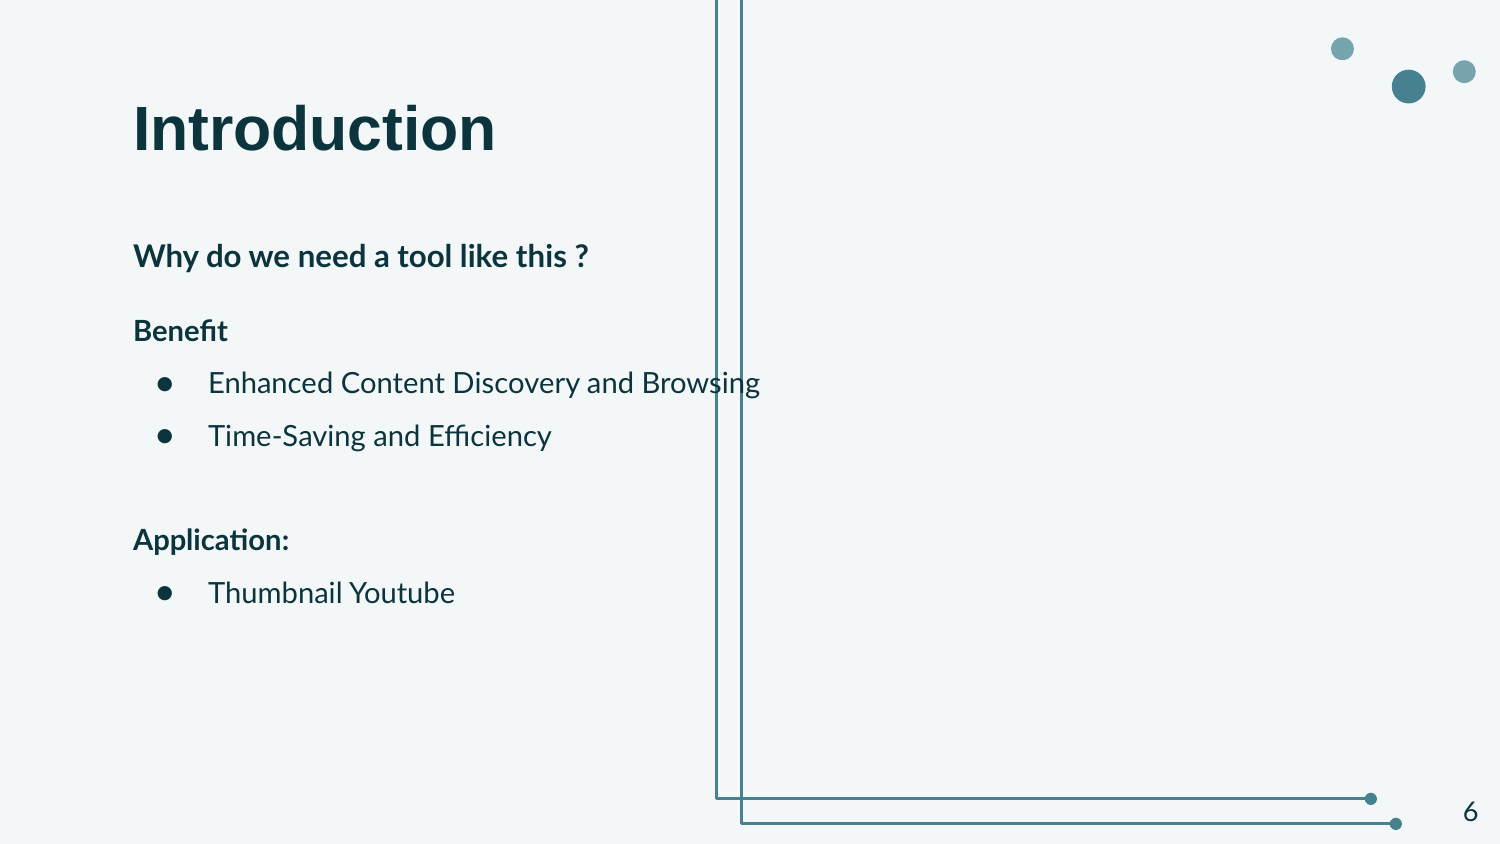

# Introduction
Why do we need a tool like this ?
Benefit
Enhanced Content Discovery and Browsing
Time-Saving and Efficiency

Application:
Thumbnail Youtube

6